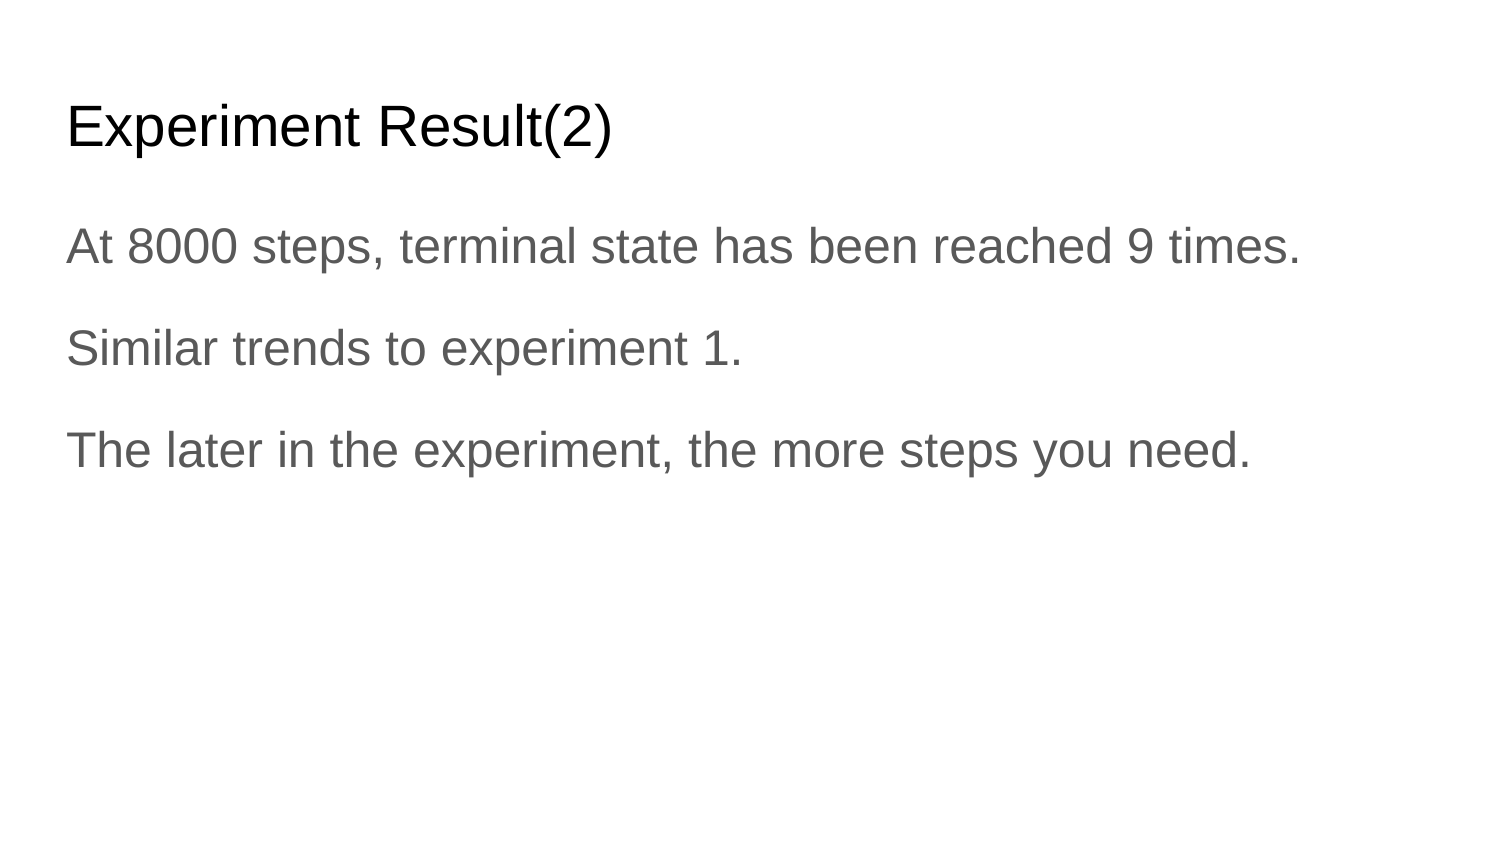

# Experiment Result(2)
At 8000 steps, terminal state has been reached 9 times.
Similar trends to experiment 1.
The later in the experiment, the more steps you need.